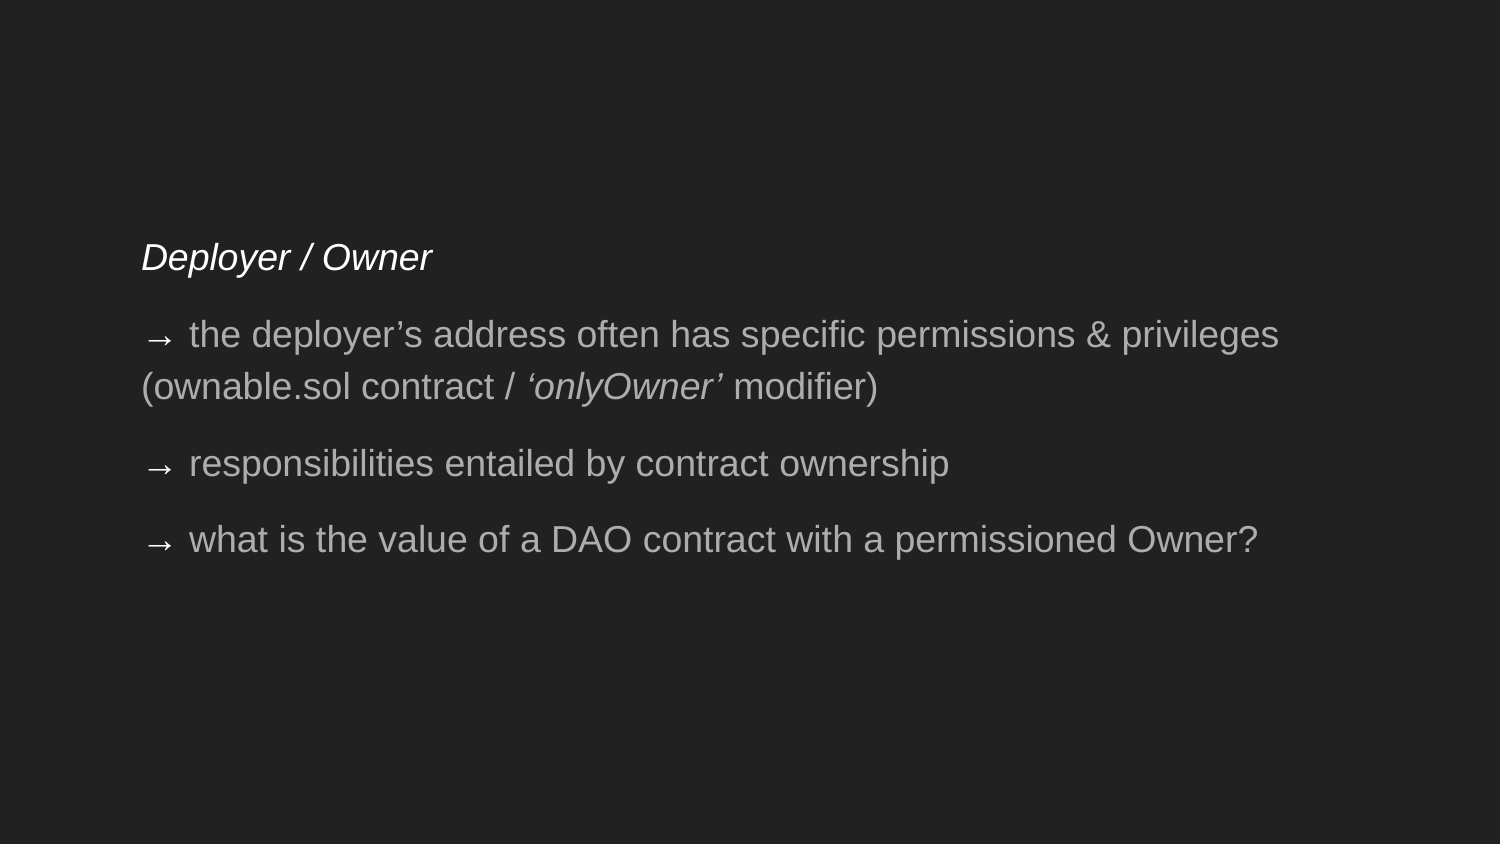

Deployer / Owner
→ the deployer’s address often has specific permissions & privileges
(ownable.sol contract / ‘onlyOwner’ modifier)
→ responsibilities entailed by contract ownership
→ what is the value of a DAO contract with a permissioned Owner?